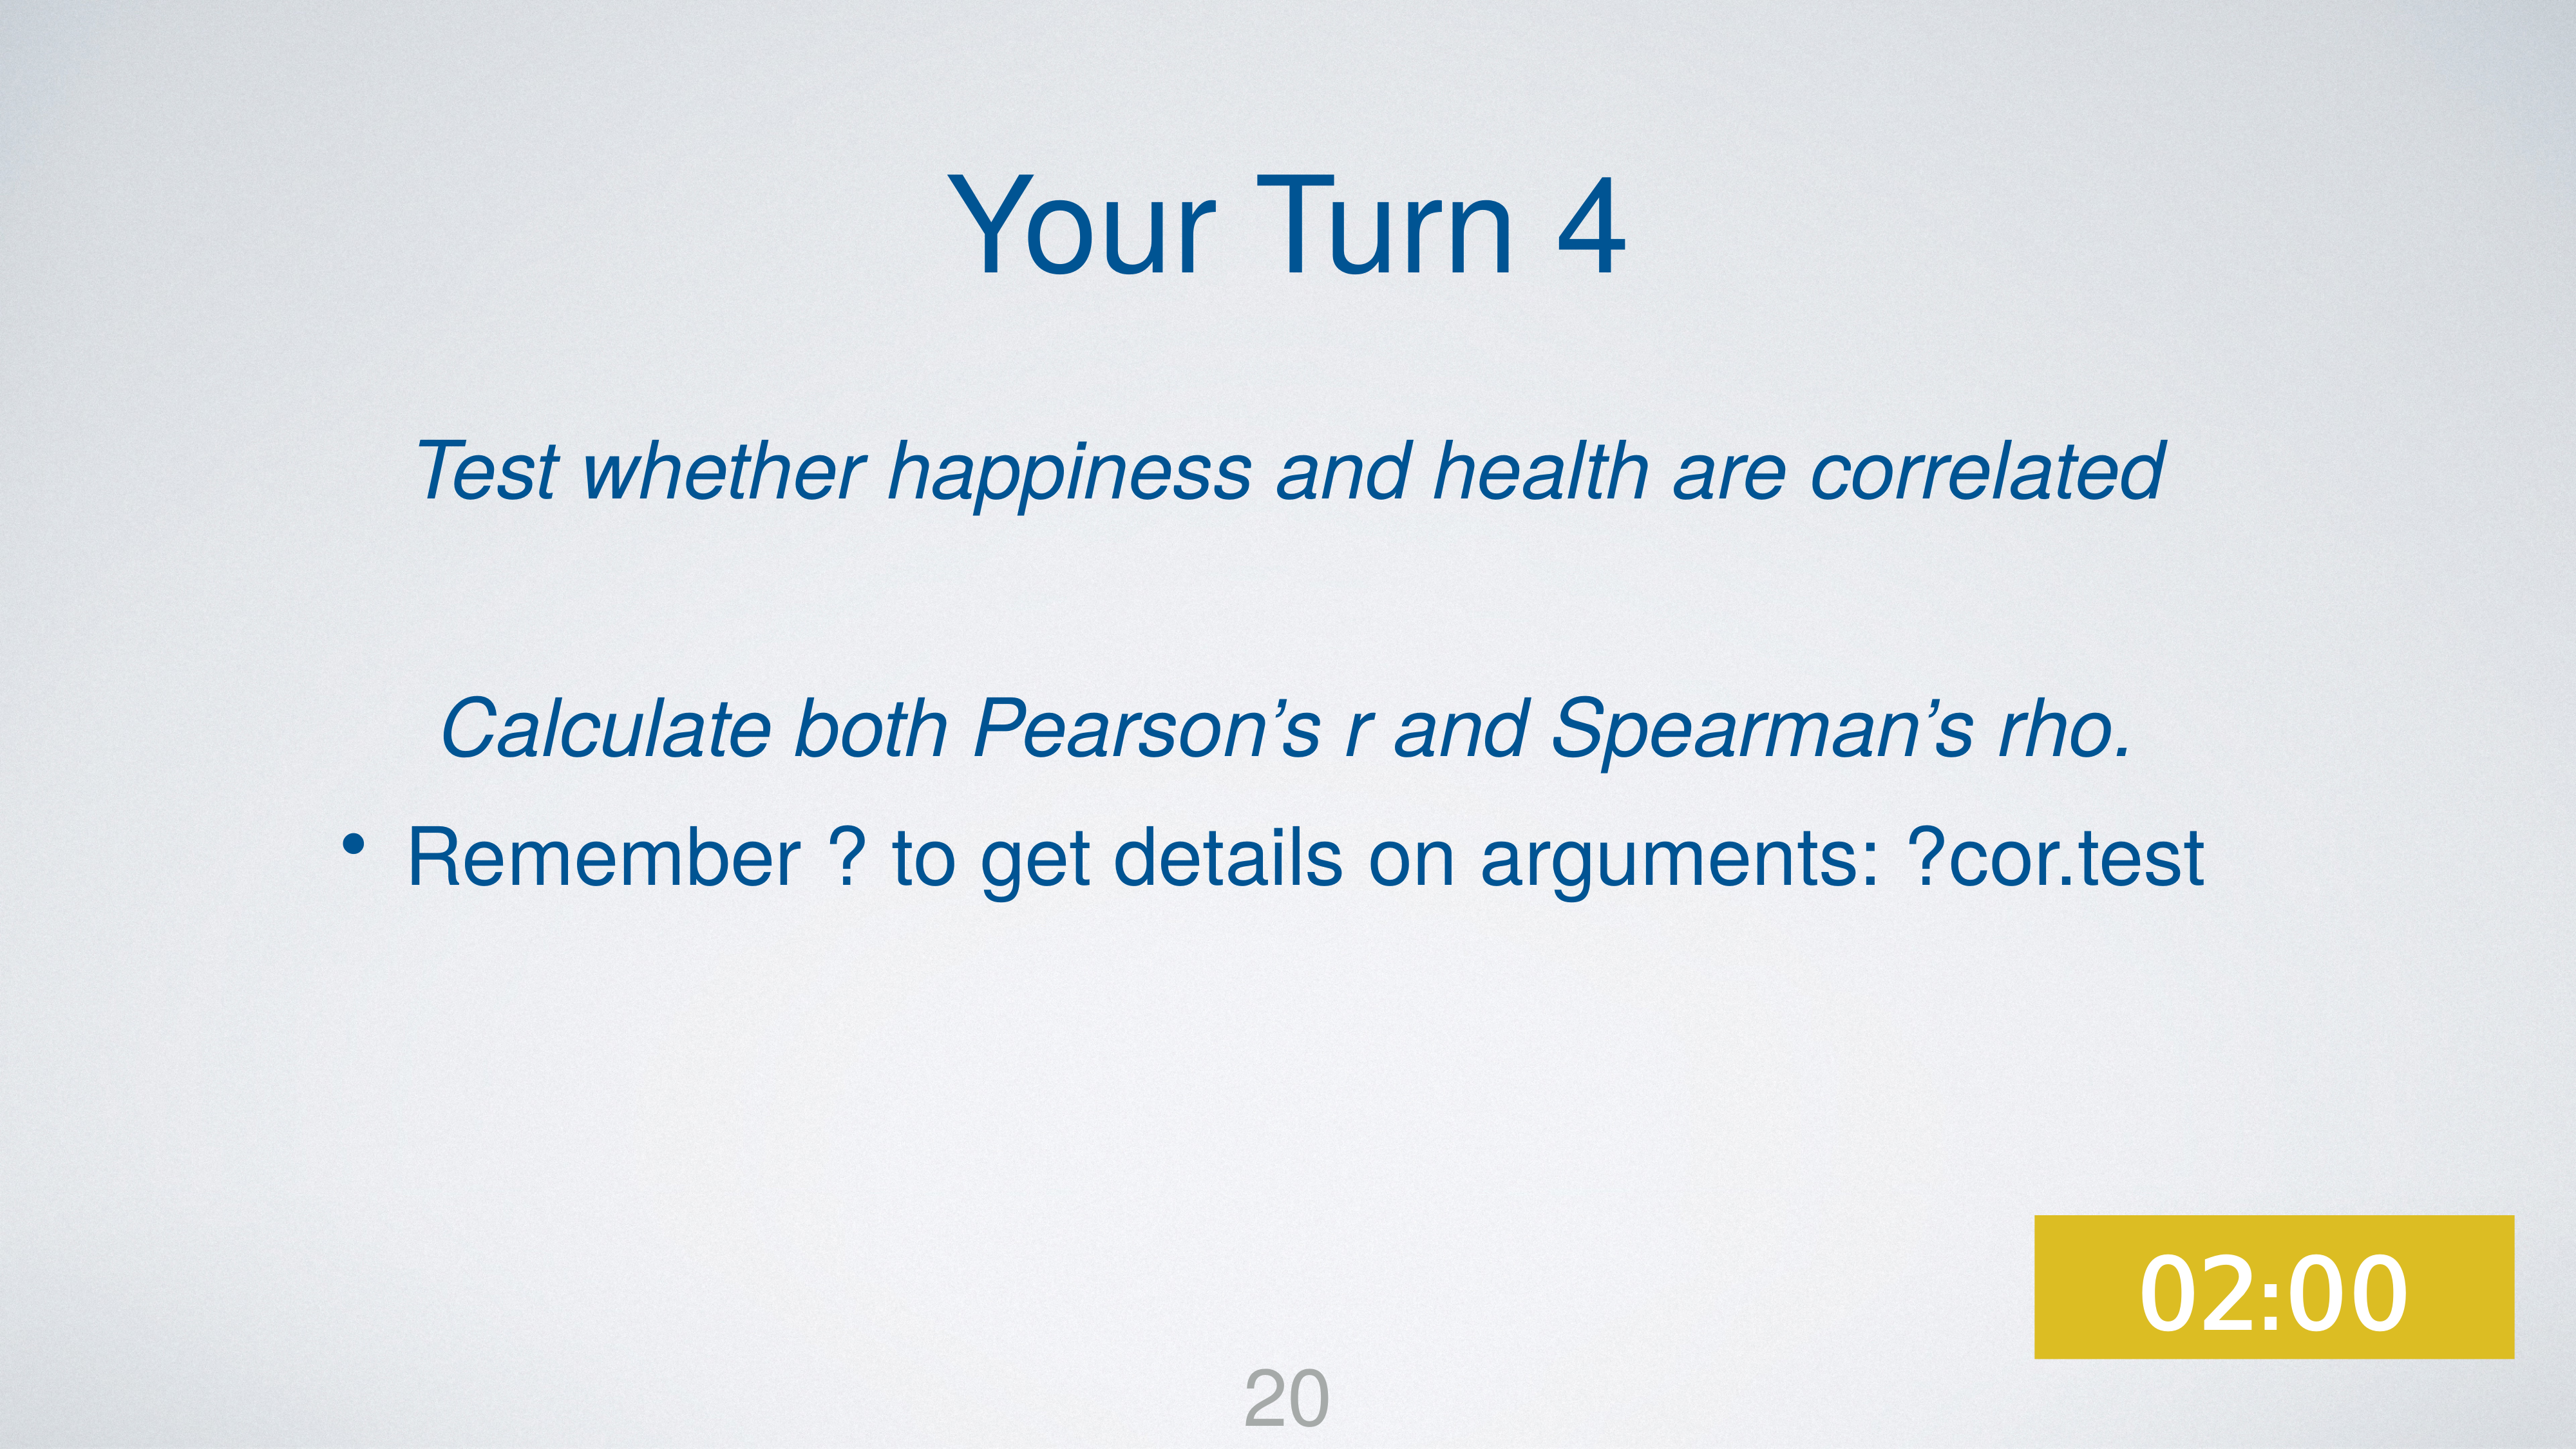

Your Turn 4
Test whether happiness and health are correlated

Calculate both Pearson’s r and Spearman’s rho.
Remember ? to get details on arguments: ?cor.test

02:00
20